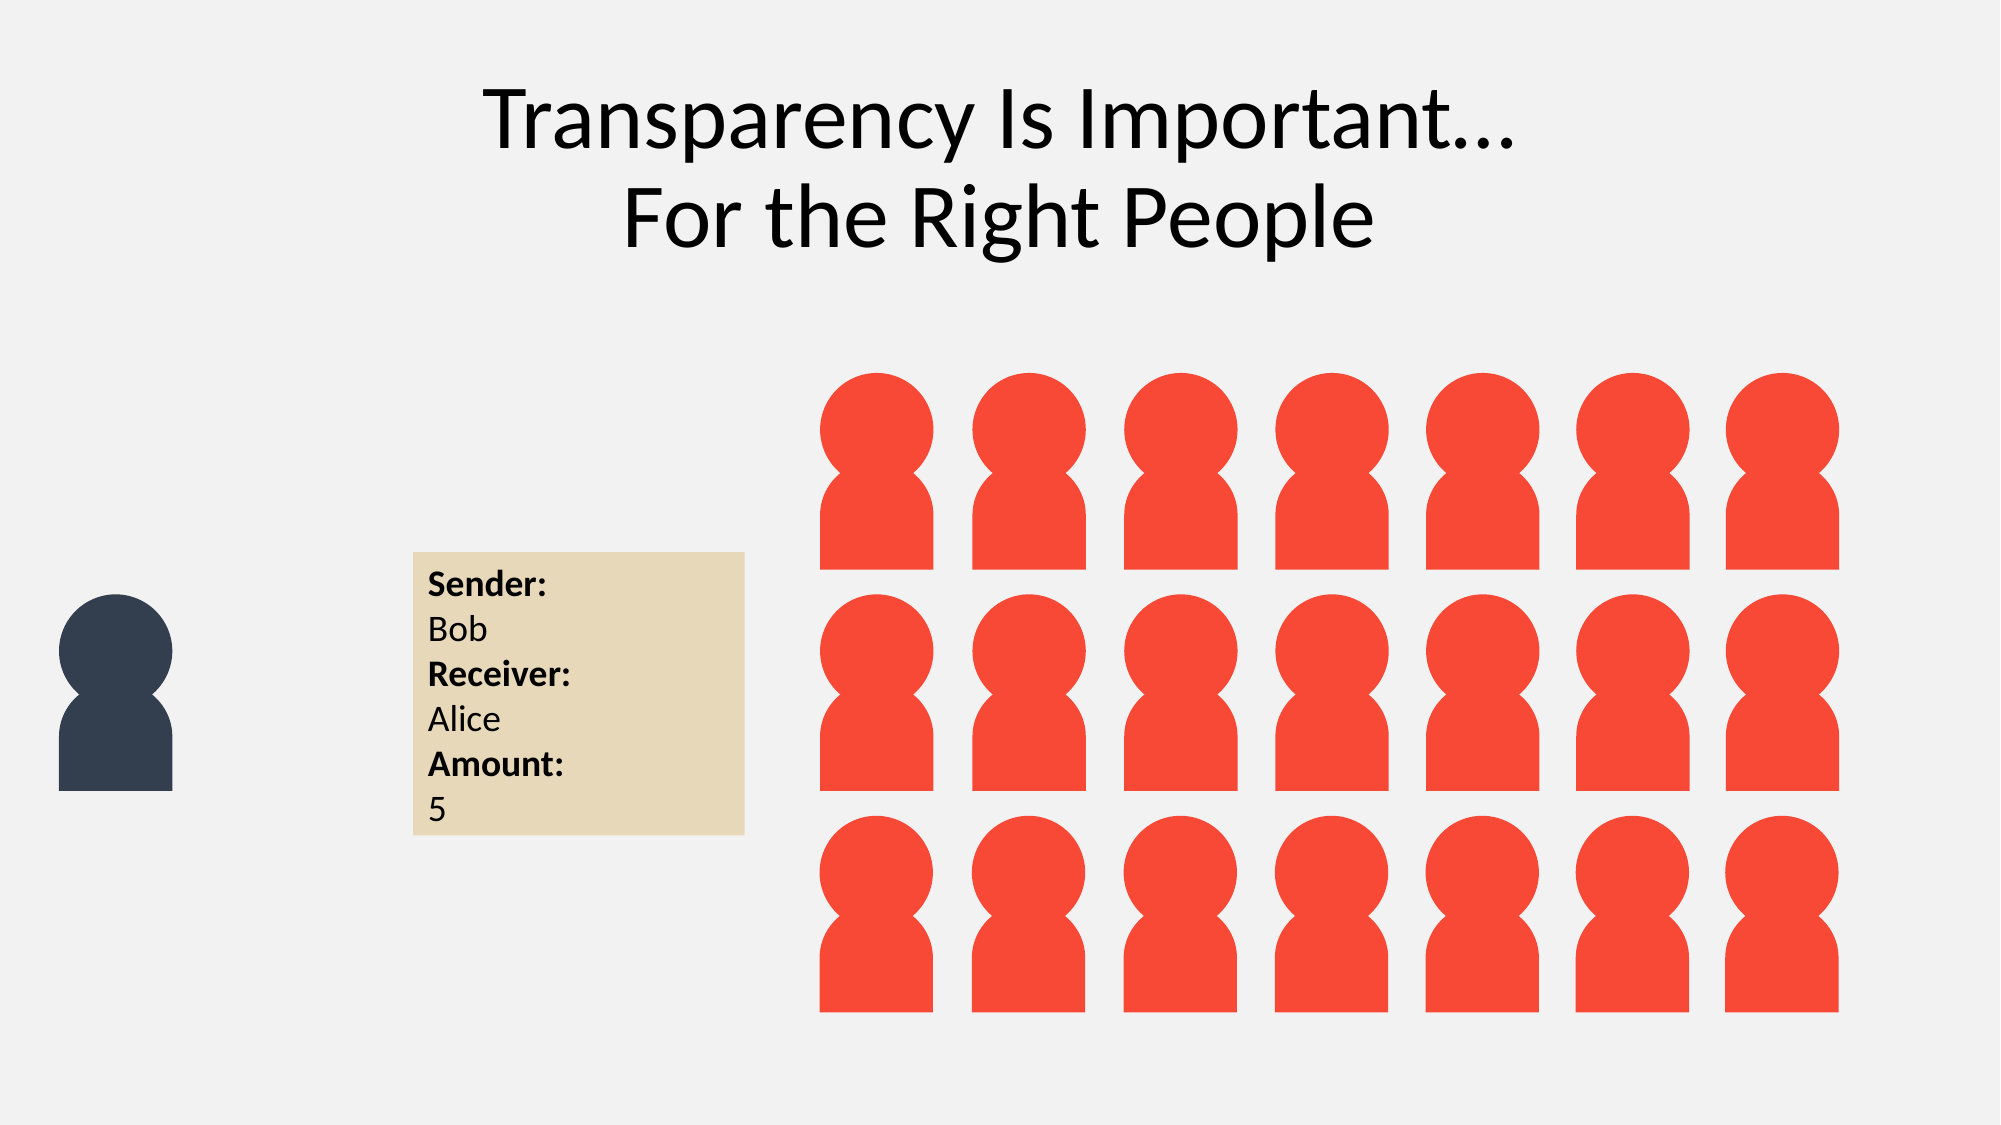

# Transparency Is Important… For the Right People

Sender:
Bob
Receiver:
Alice
Amount:
5